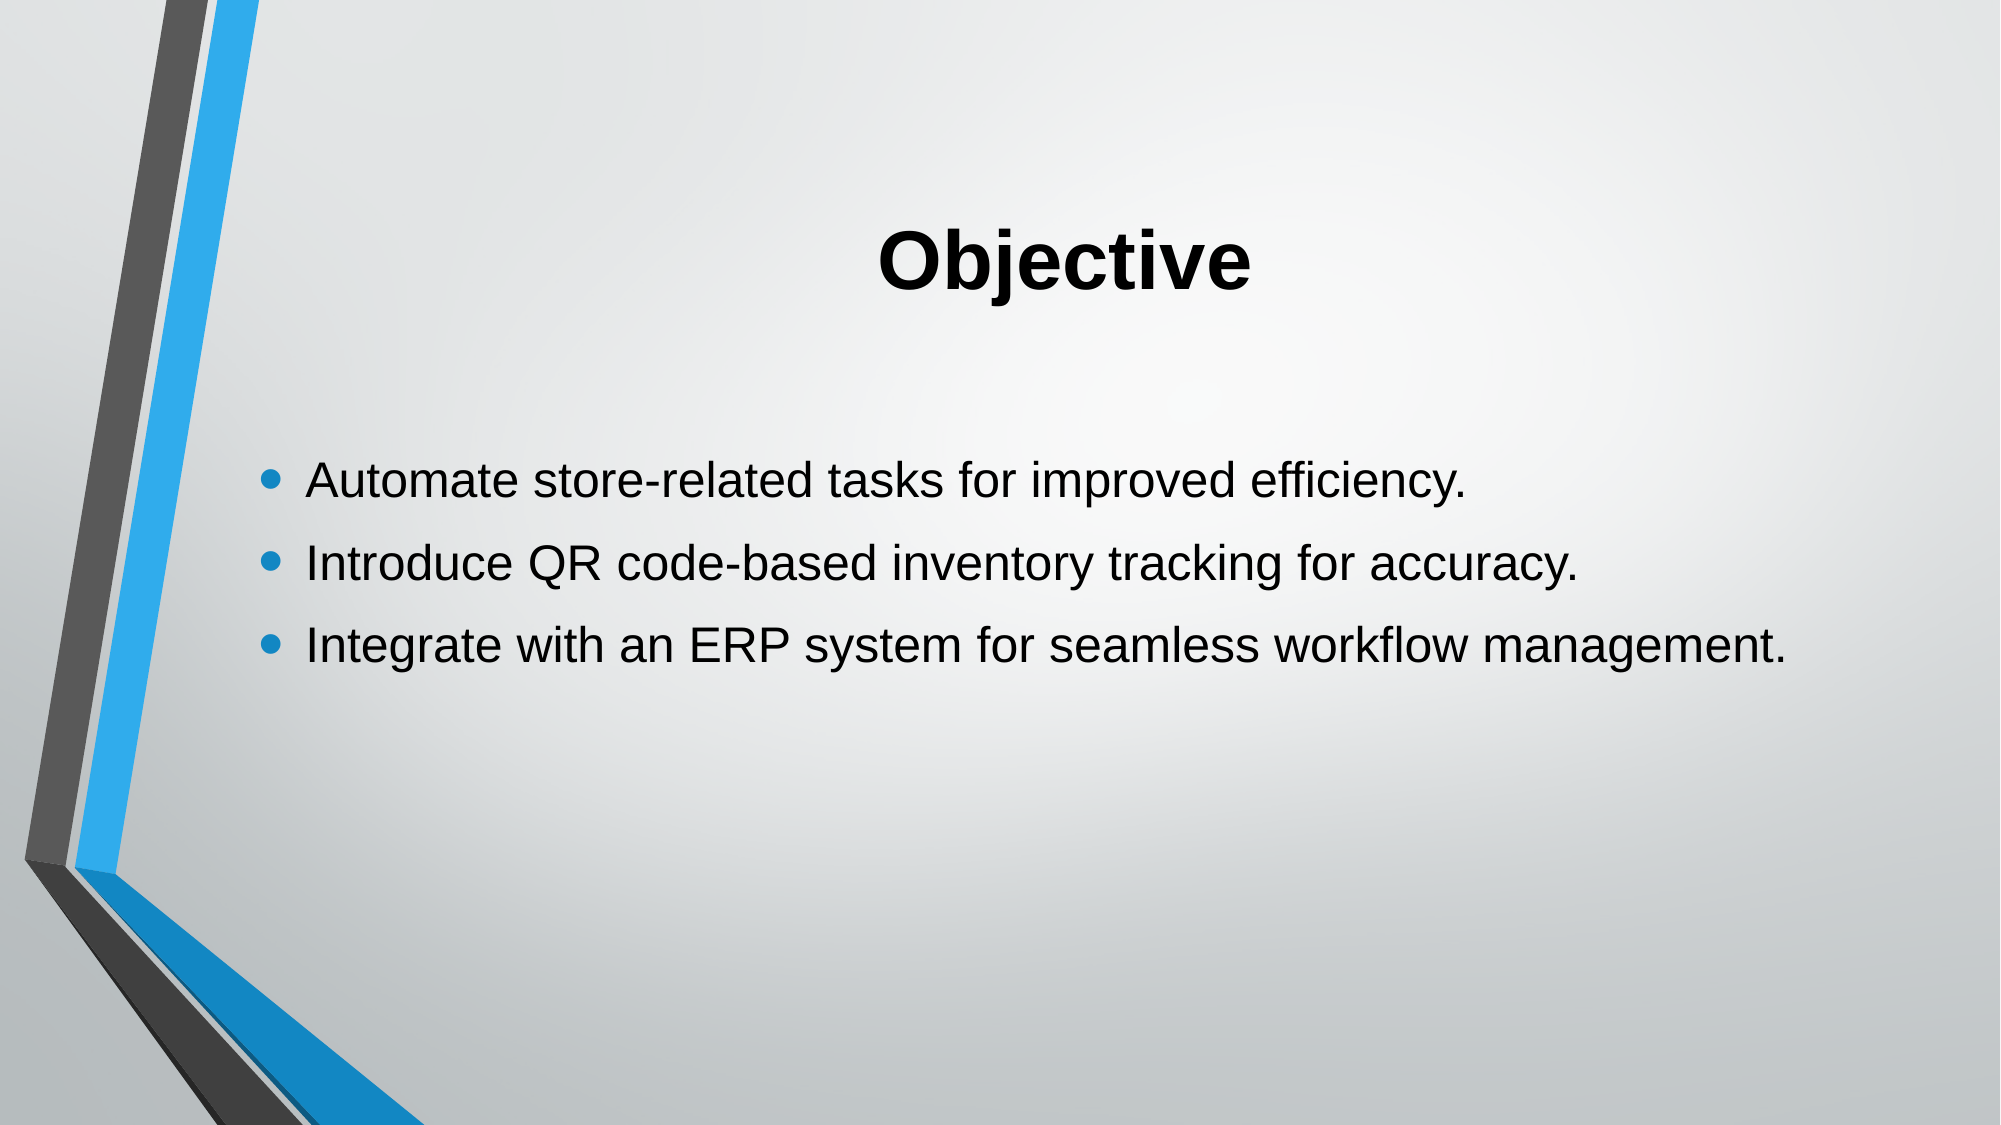

# Objective
Automate store-related tasks for improved efficiency.
Introduce QR code-based inventory tracking for accuracy.
Integrate with an ERP system for seamless workflow management.